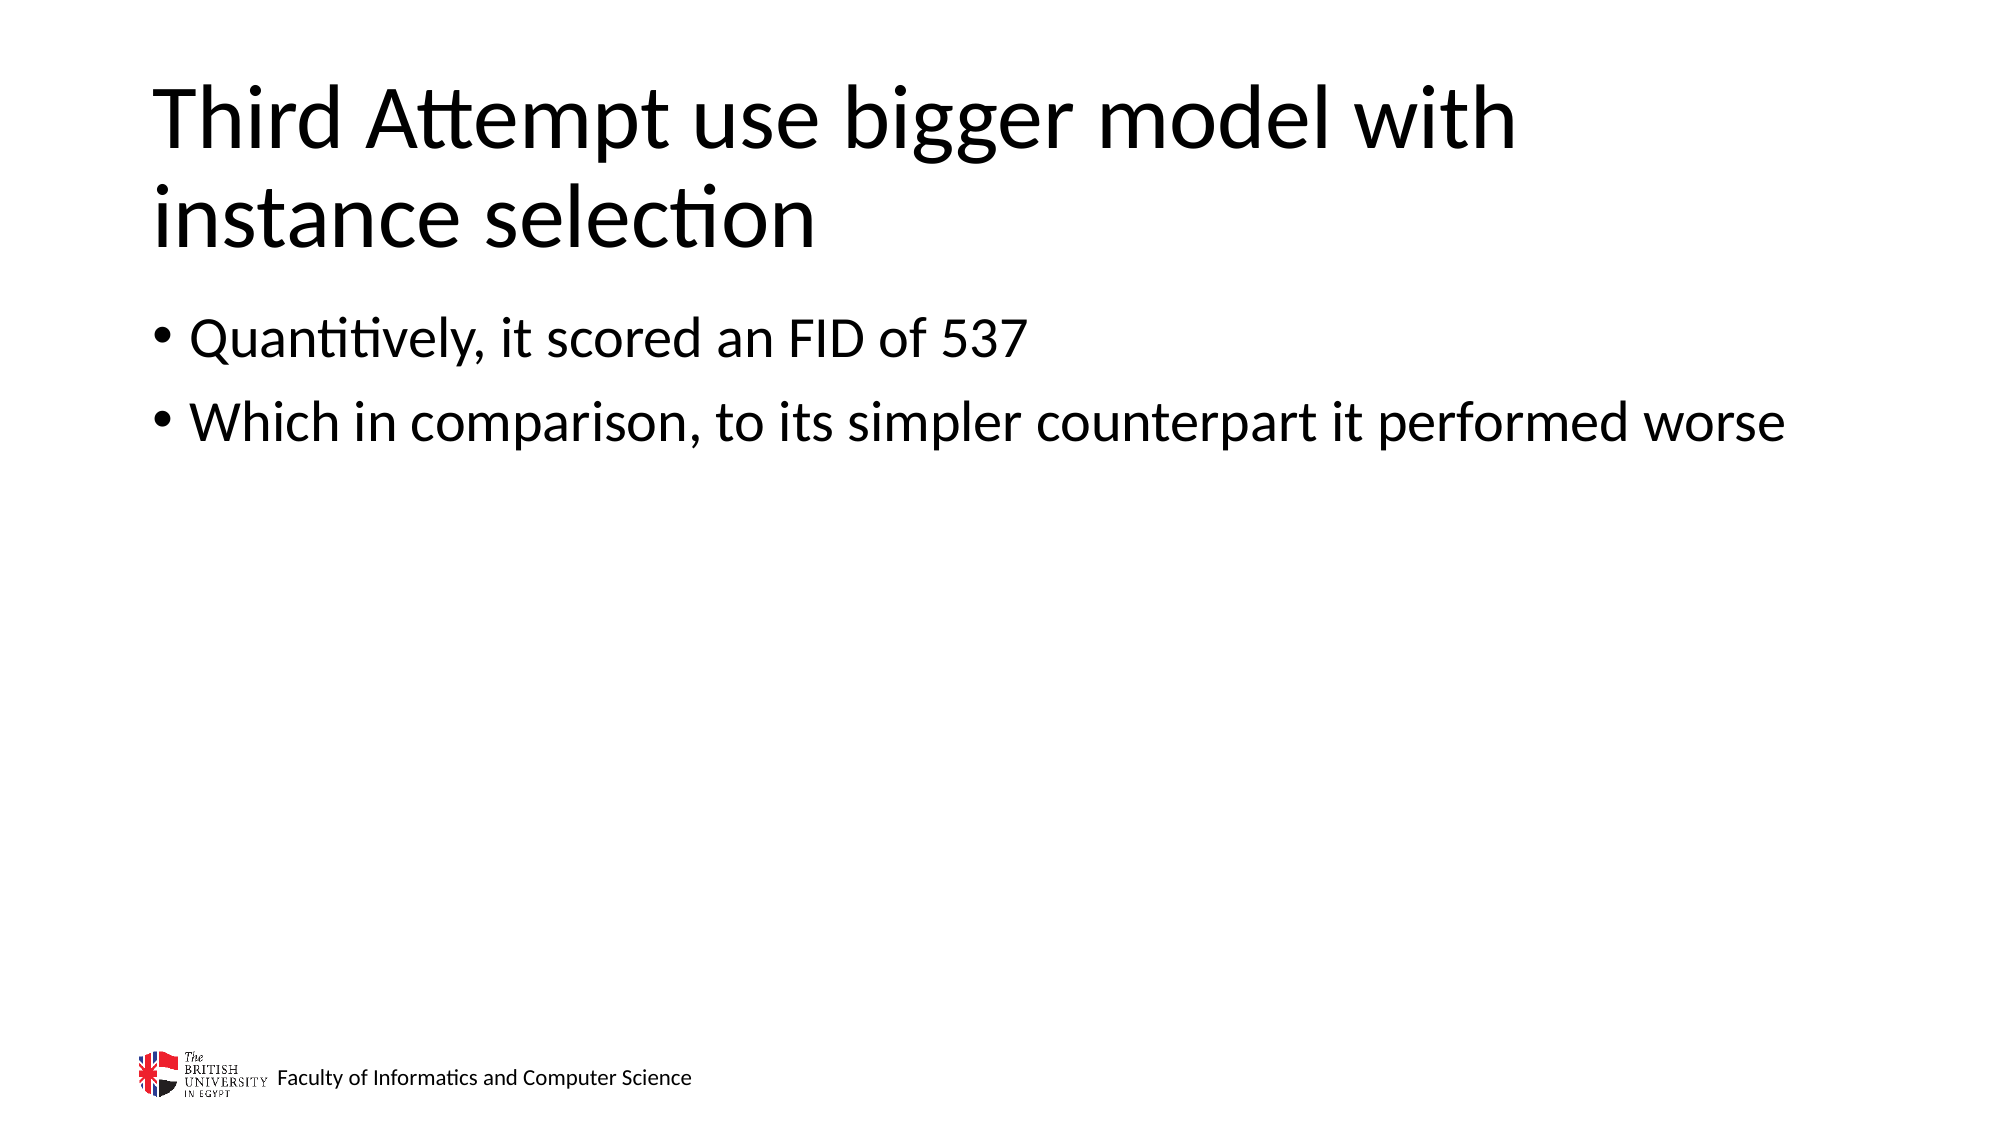

# Third Attempt use bigger model with instance selection
Quantitively, it scored an FID of 537
Which in comparison, to its simpler counterpart it performed worse